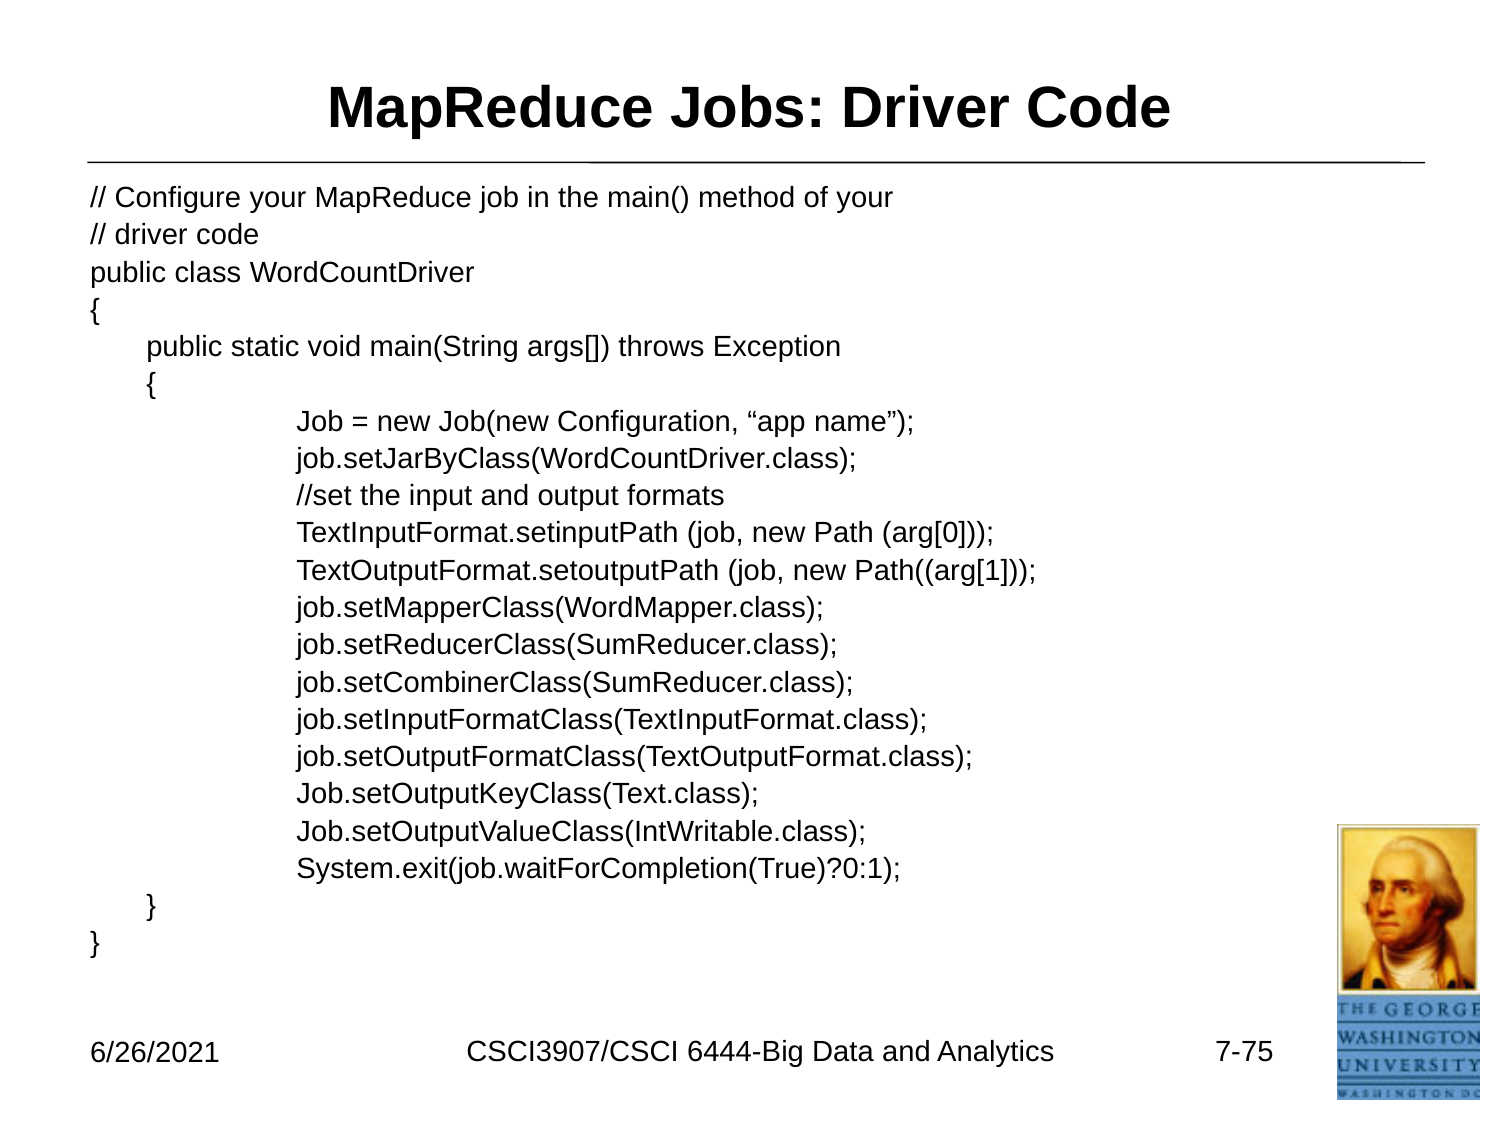

# MapReduce Jobs: Driver Code
// Configure your MapReduce job in the main() method of your
// driver code
public class WordCountDriver
{
	public static void main(String args[]) throws Exception
	{
		Job = new Job(new Configuration, “app name”);
		job.setJarByClass(WordCountDriver.class);
		//set the input and output formats
		TextInputFormat.setinputPath (job, new Path (arg[0]));
		TextOutputFormat.setoutputPath (job, new Path((arg[1]));
		job.setMapperClass(WordMapper.class);
		job.setReducerClass(SumReducer.class);
		job.setCombinerClass(SumReducer.class);
		job.setInputFormatClass(TextInputFormat.class);
		job.setOutputFormatClass(TextOutputFormat.class);
		Job.setOutputKeyClass(Text.class);
		Job.setOutputValueClass(IntWritable.class);
		System.exit(job.waitForCompletion(True)?0:1);
	}
}
CSCI3907/CSCI 6444-Big Data and Analytics
7-75
6/26/2021